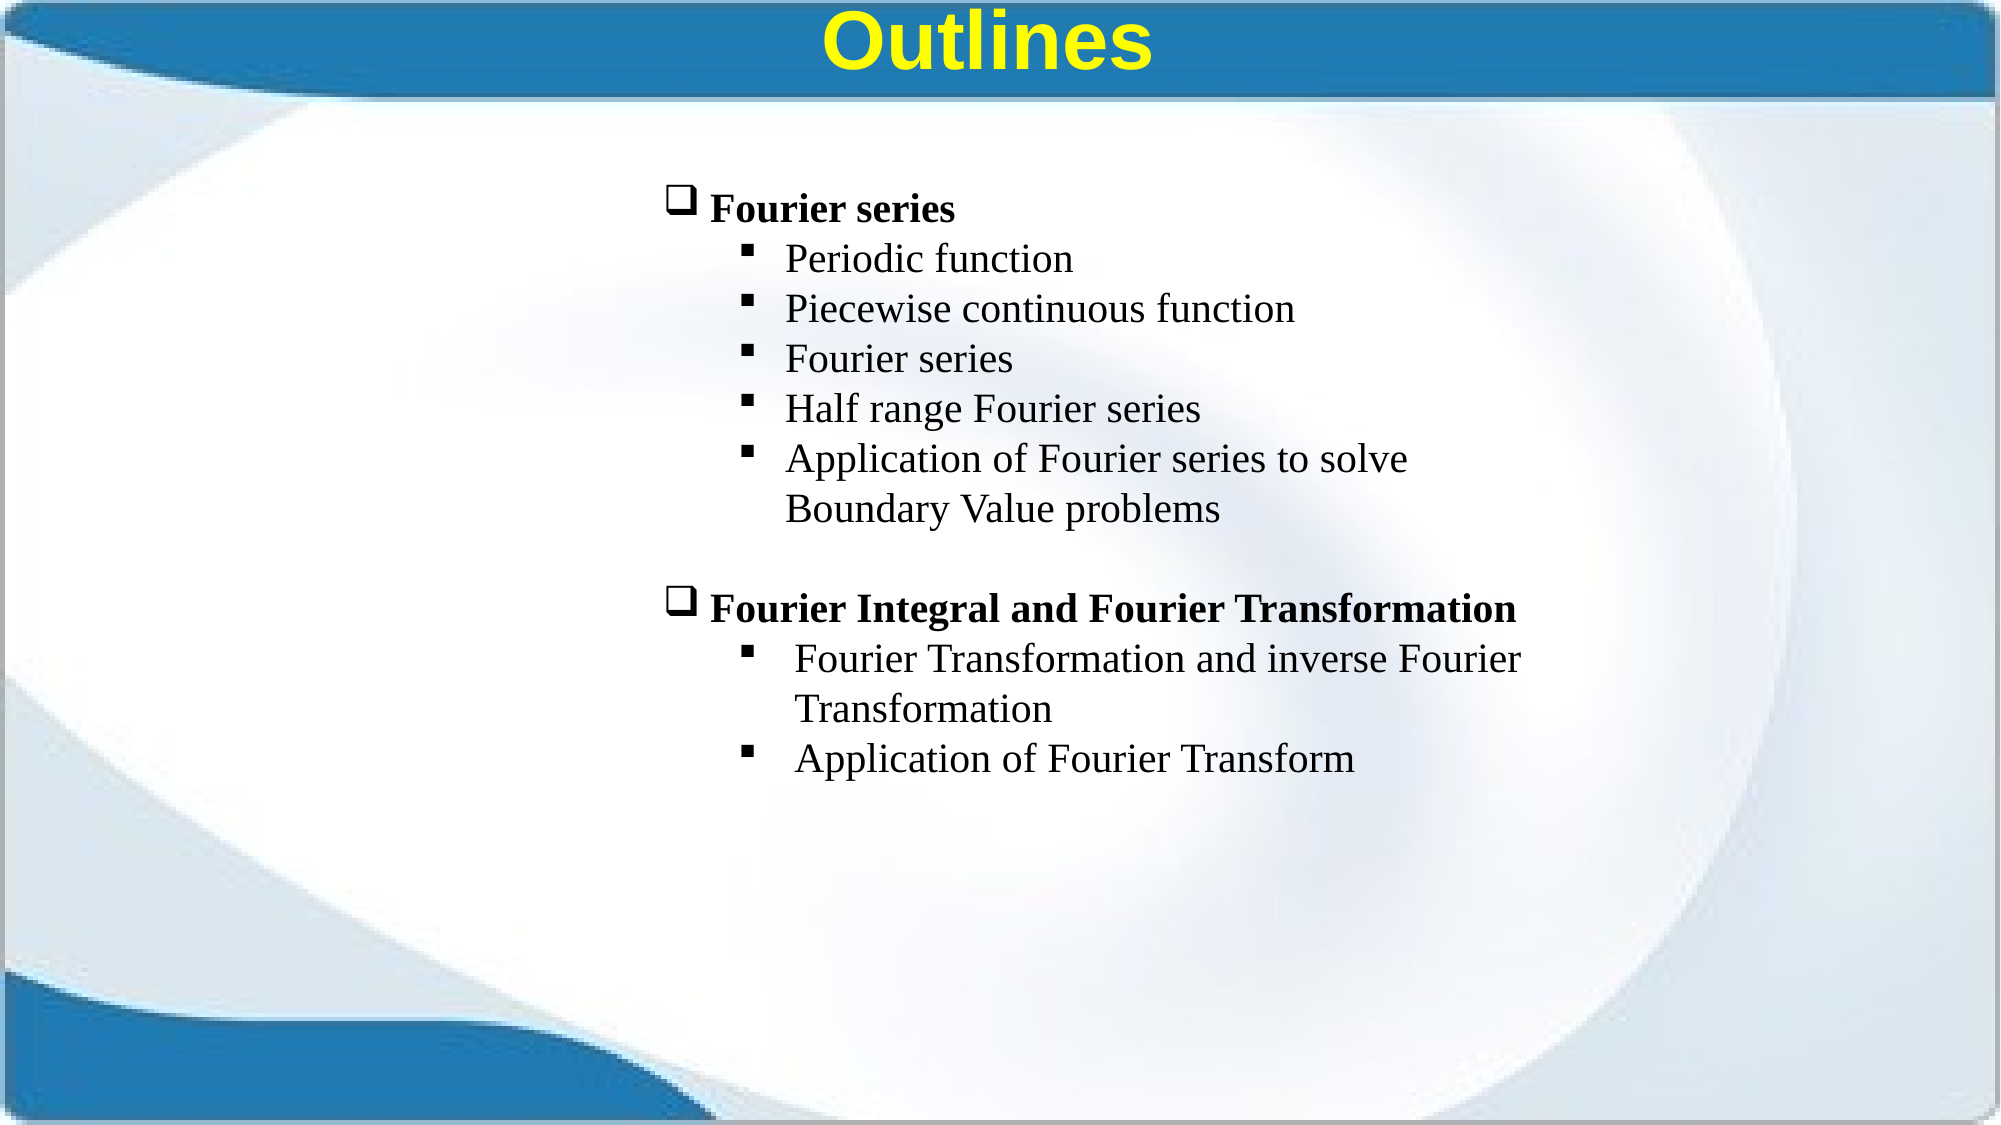

Outlines

Fourier series
Periodic function
Piecewise continuous function
Fourier series
Half range Fourier series
Application of Fourier series to solve Boundary Value problems

Fourier Integral and Fourier Transformation
Fourier Transformation and inverse Fourier Transformation
Application of Fourier Transform